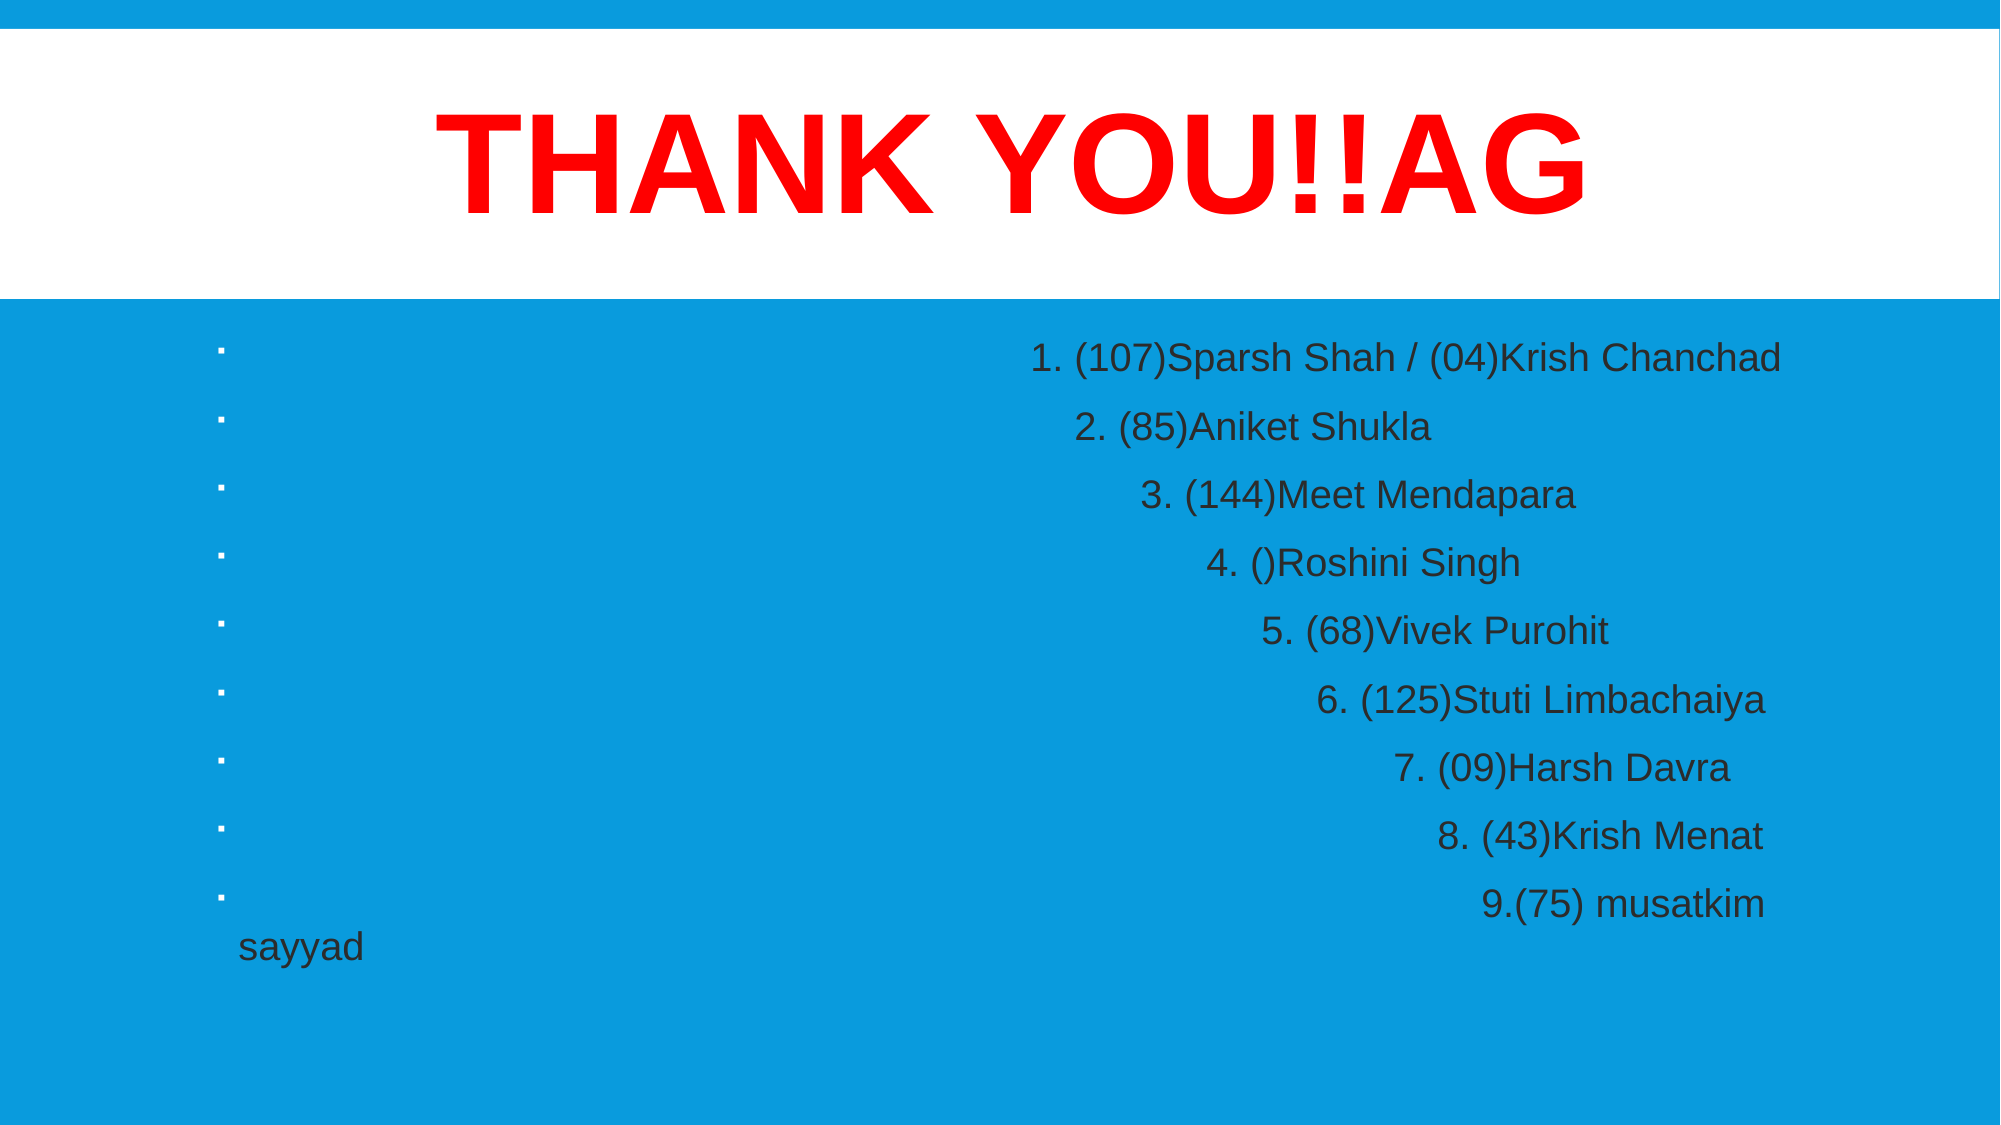

# THANK you!!ag
                                                                        1. (107)Sparsh Shah / (04)Krish Chanchad
                                                                            2. (85)Aniket Shukla
                                                                                  3. (144)Meet Mendapara
                                                                                        4. ()Roshini Singh
                                                                                             5. (68)Vivek Purohit
                                                                                                  6. (125)Stuti Limbachaiya
                                                                                                         7. (09)Harsh Davra
                                                                                                             8. (43)Krish Menat
                                                                                                                 9.(75) musatkim sayyad